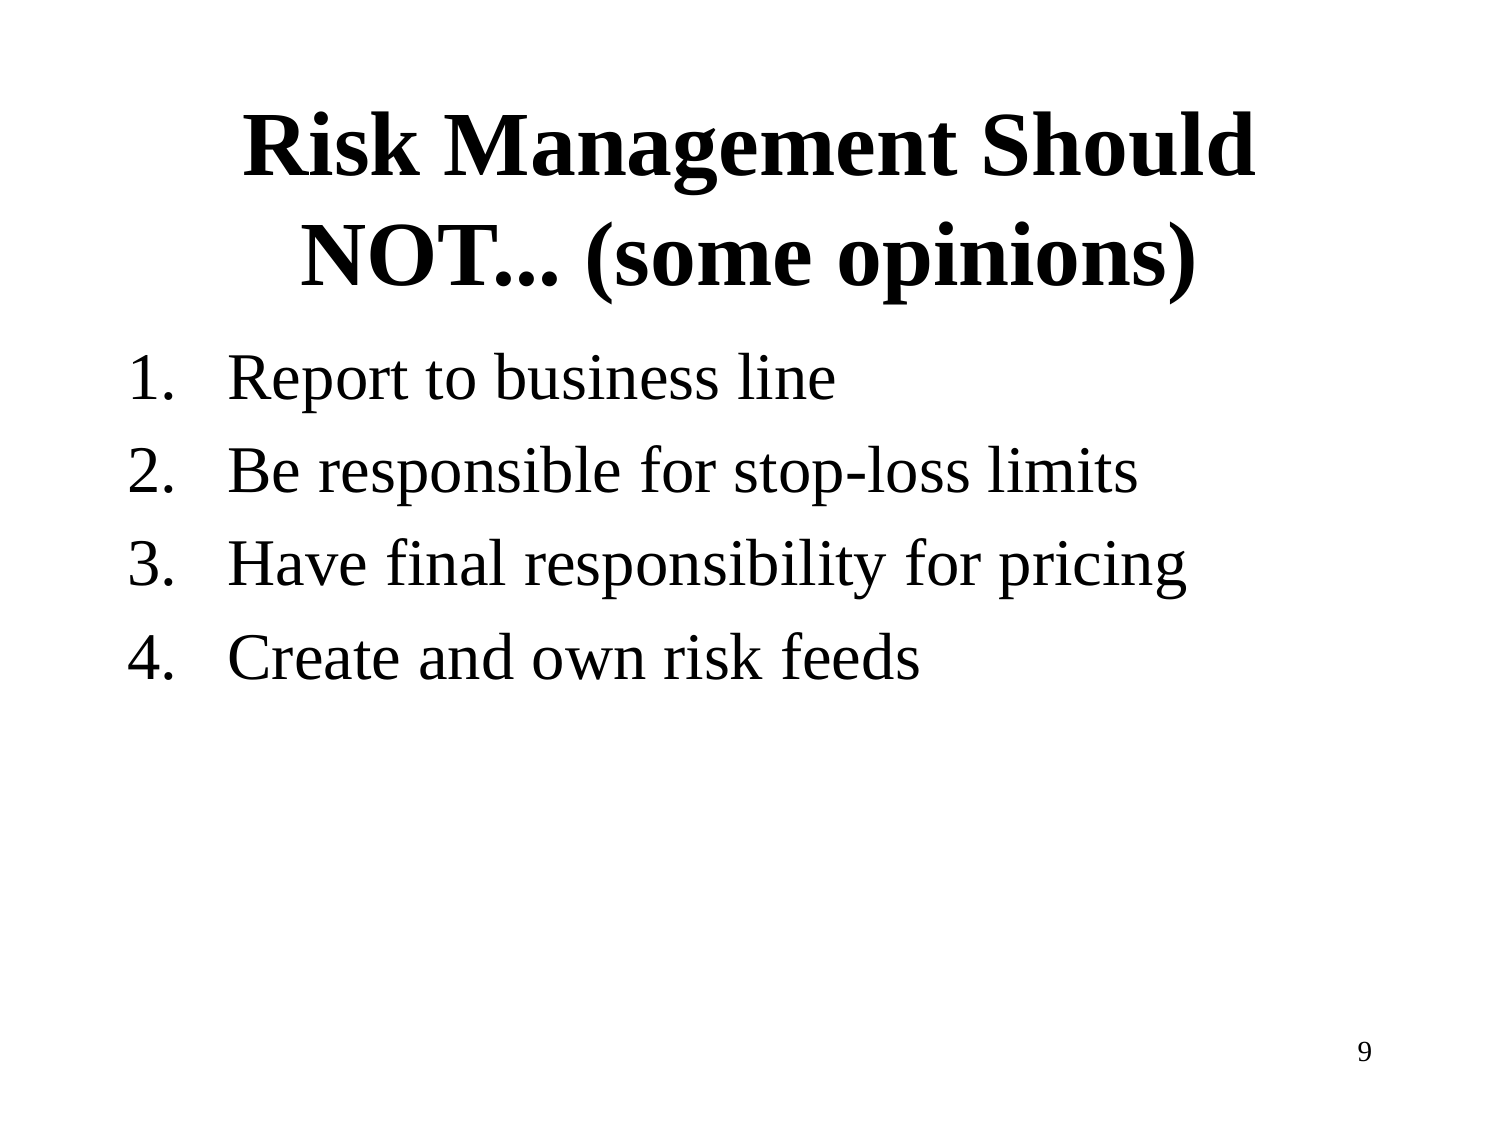

# Risk Management Should NOT... (some opinions)
Report to business line
Be responsible for stop-loss limits
Have final responsibility for pricing
Create and own risk feeds

9